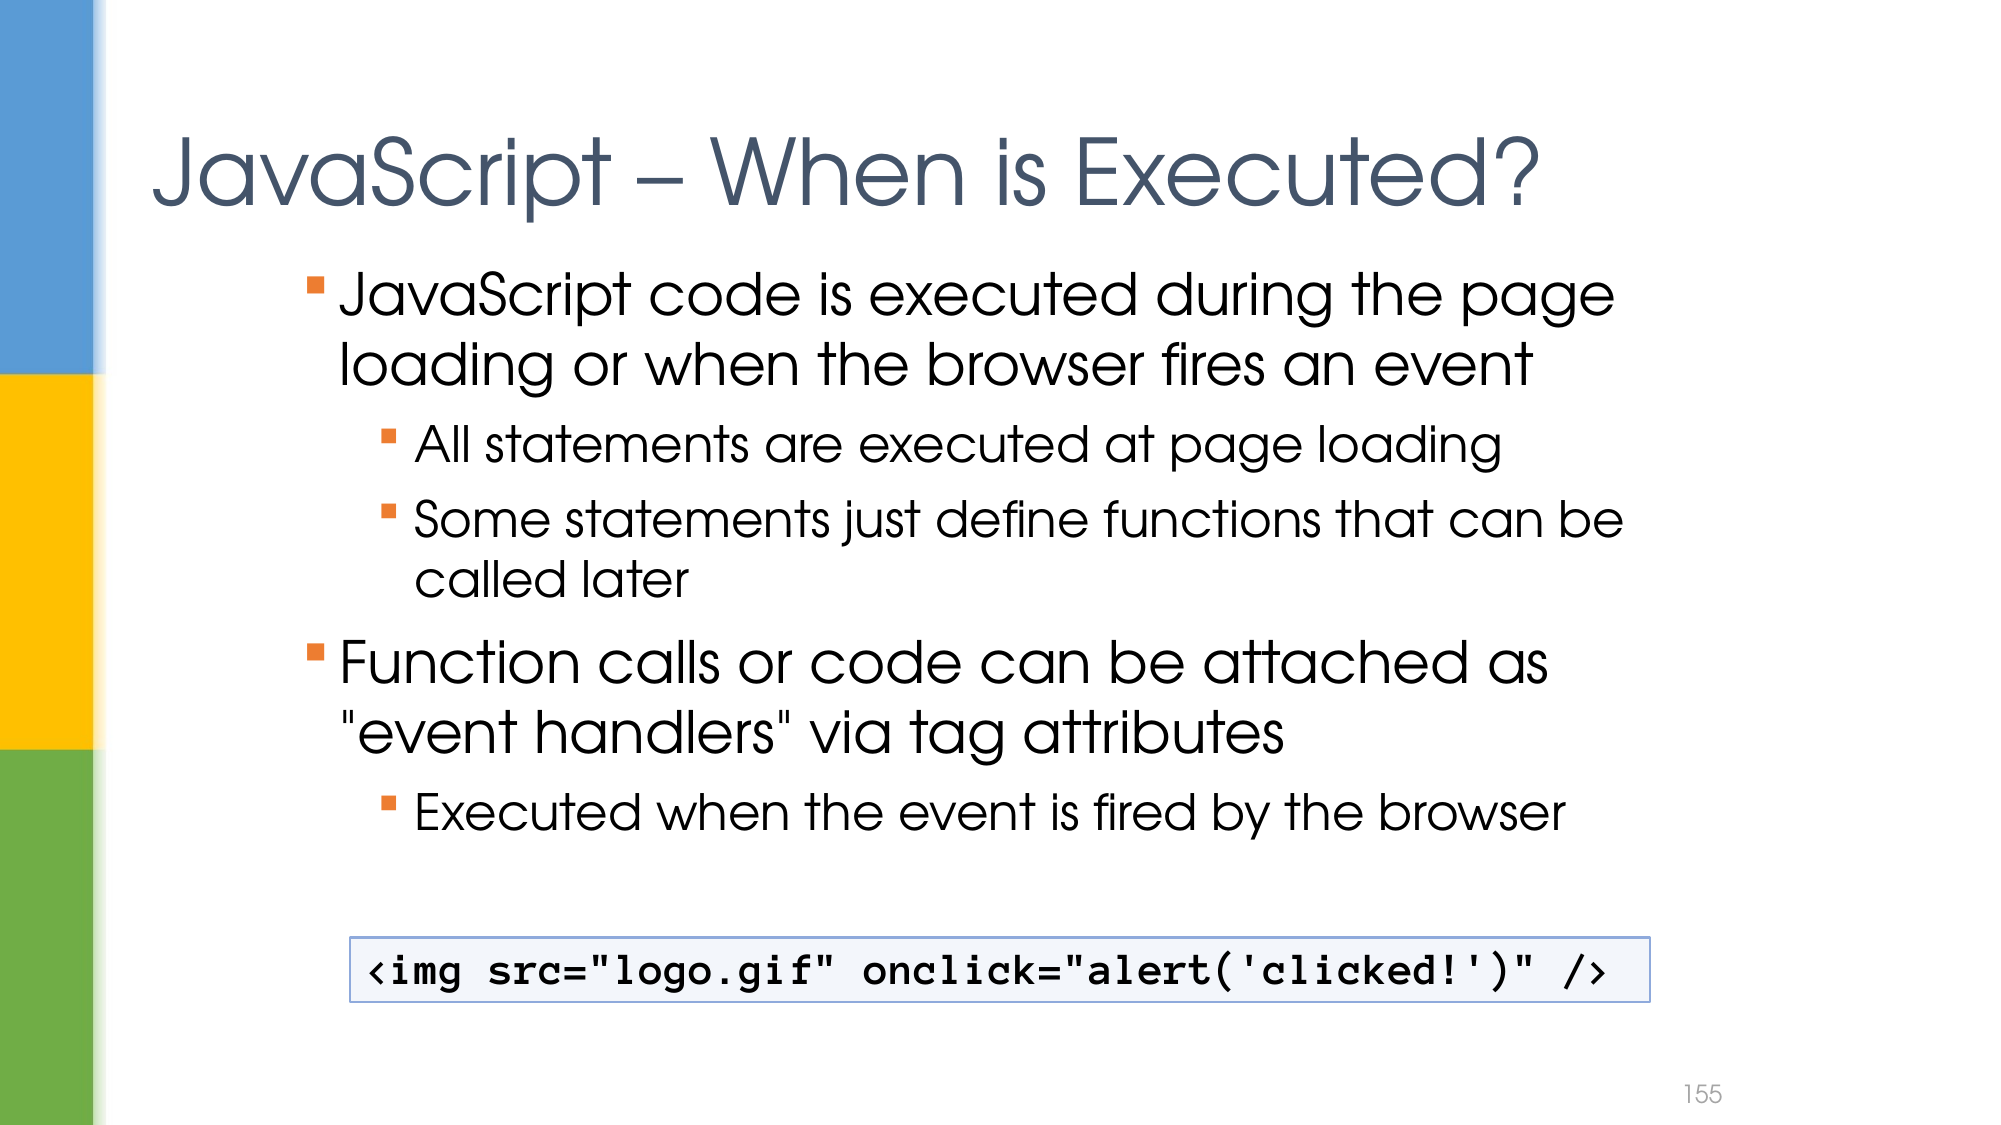

# JavaScript – When is Executed?
JavaScript code is executed during the page loading or when the browser fires an event
All statements are executed at page loading
Some statements just define functions that can be called later
Function calls or code can be attached as "event handlers" via tag attributes
Executed when the event is fired by the browser
<img src="logo.gif" onclick="alert('clicked!')" />
155